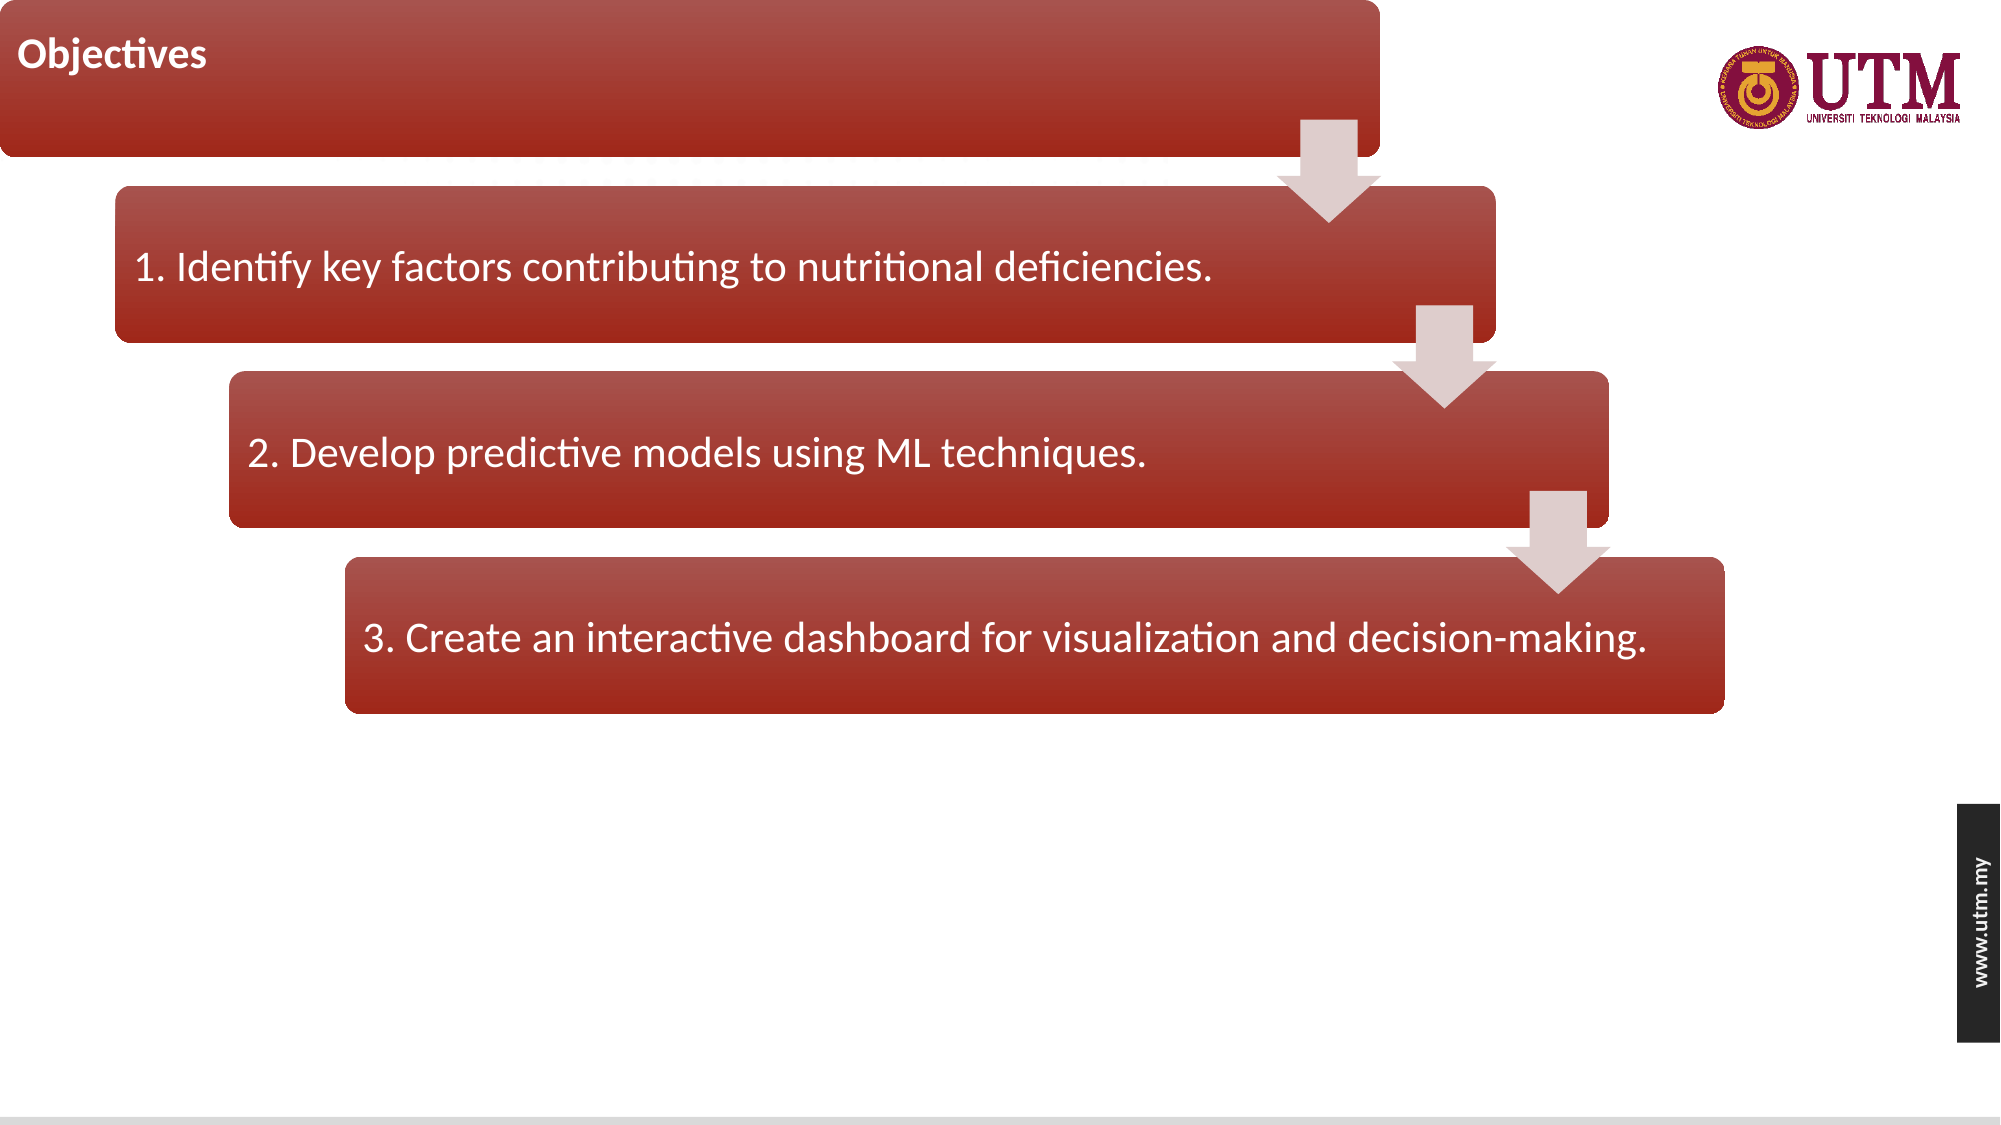

Objectives

1. Identify key factors contributing to nutritional deficiencies.
2. Develop predictive models using ML techniques.
3. Create an interactive dashboard for visualization and decision-making.